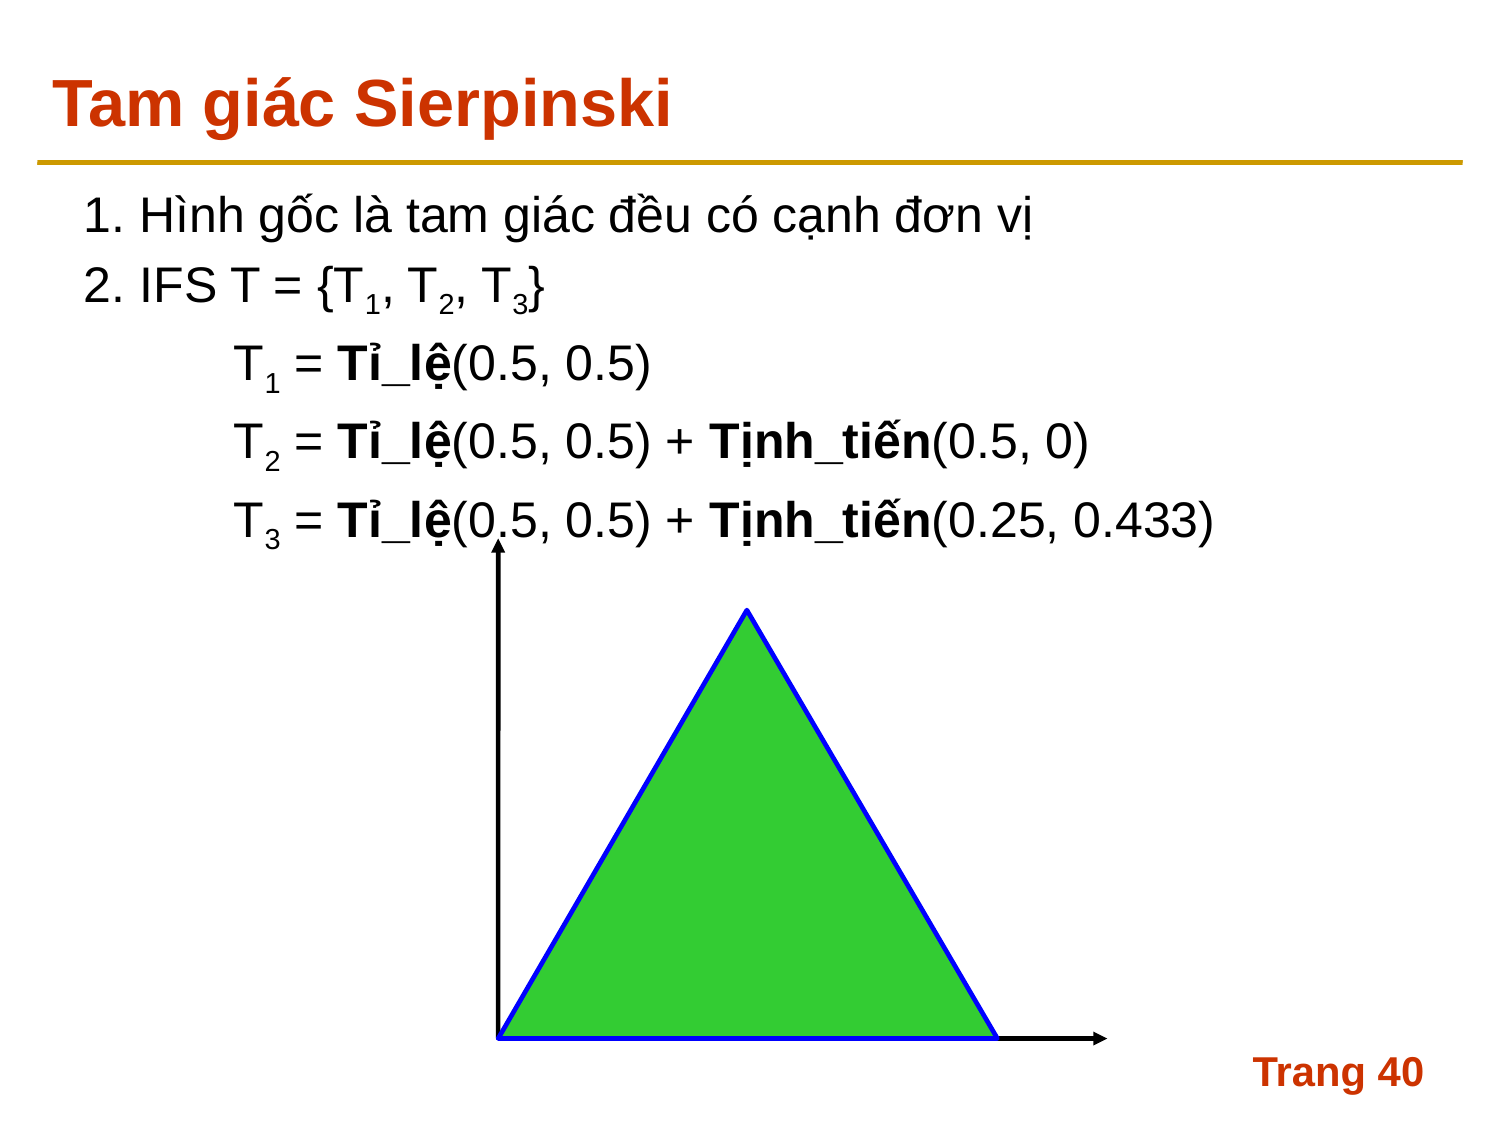

# Tam giác Sierpinski
1. Hình gốc là tam giác đều có cạnh đơn vị
2. IFS T = {T1, T2, T3}
	T1 = Tỉ_lệ(0.5, 0.5)
	T2 = Tỉ_lệ(0.5, 0.5) + Tịnh_tiến(0.5, 0)
	T3 = Tỉ_lệ(0.5, 0.5) + Tịnh_tiến(0.25, 0.433)

Trang 40